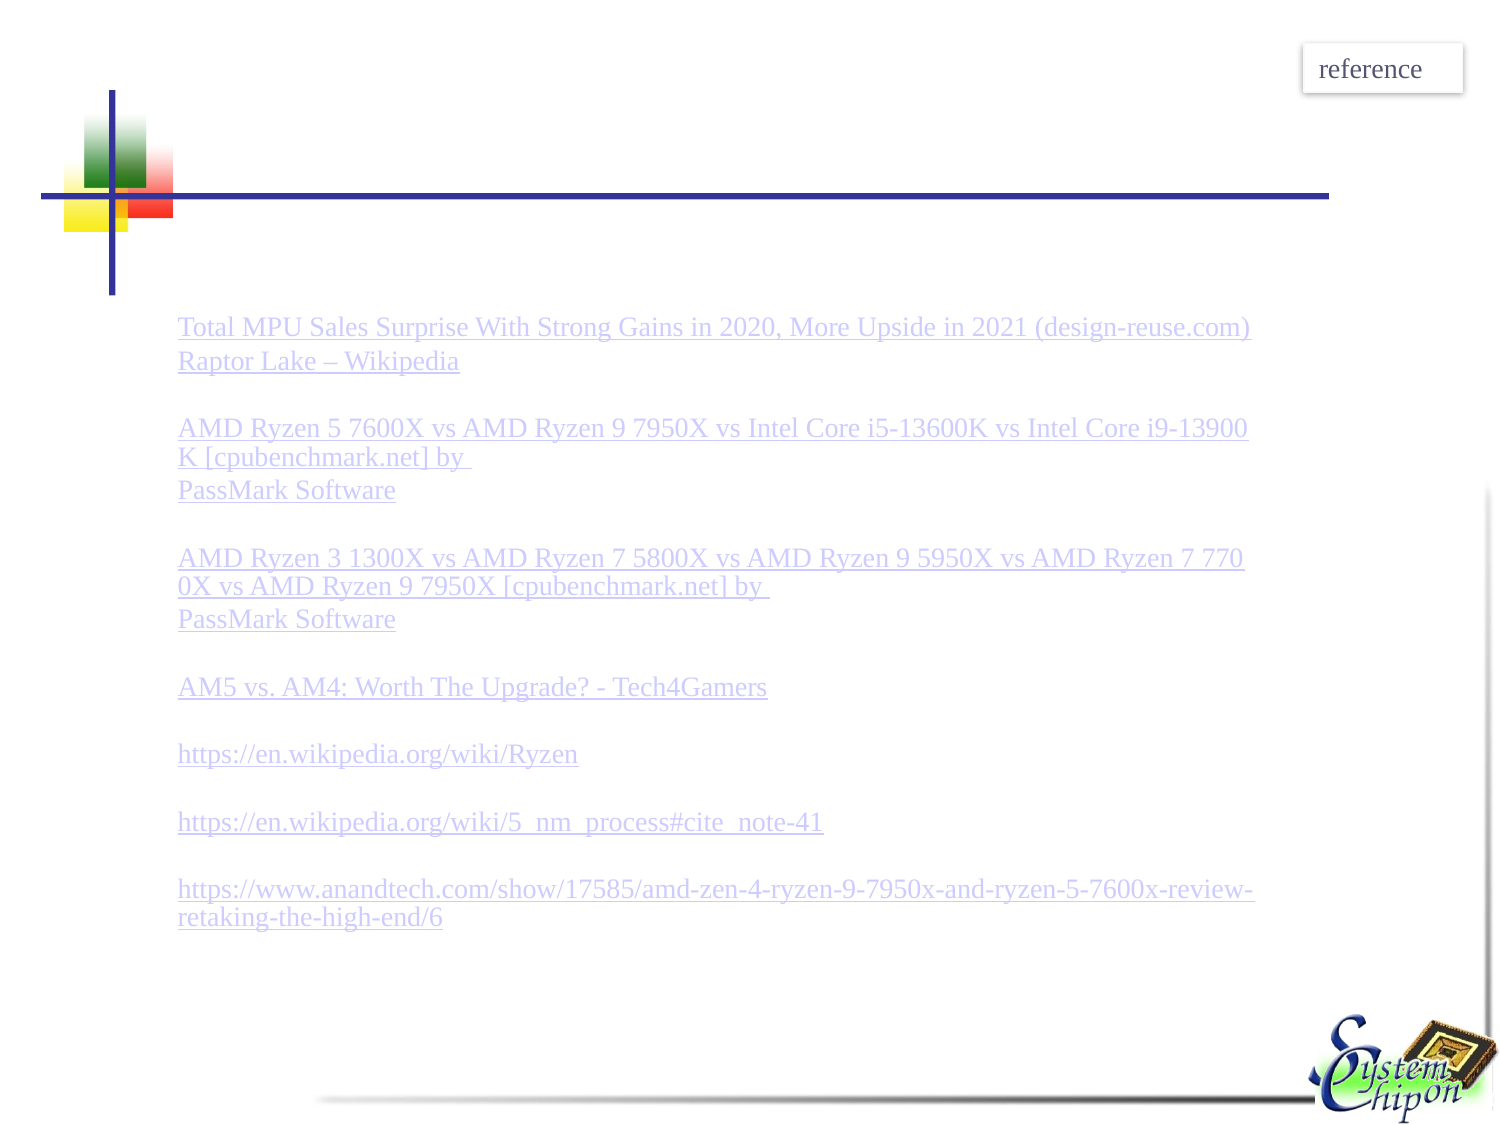

reference
Total MPU Sales Surprise With Strong Gains in 2020, More Upside in 2021 (design-reuse.com)
Raptor Lake – Wikipedia

AMD Ryzen 5 7600X vs AMD Ryzen 9 7950X vs Intel Core i5-13600K vs Intel Core i9-13900K [cpubenchmark.net] by PassMark Software

AMD Ryzen 3 1300X vs AMD Ryzen 7 5800X vs AMD Ryzen 9 5950X vs AMD Ryzen 7 7700X vs AMD Ryzen 9 7950X [cpubenchmark.net] by PassMark Software

AM5 vs. AM4: Worth The Upgrade? - Tech4Gamers

https://en.wikipedia.org/wiki/Ryzen

https://en.wikipedia.org/wiki/5_nm_process#cite_note-41

https://www.anandtech.com/show/17585/amd-zen-4-ryzen-9-7950x-and-ryzen-5-7600x-review-retaking-the-high-end/6